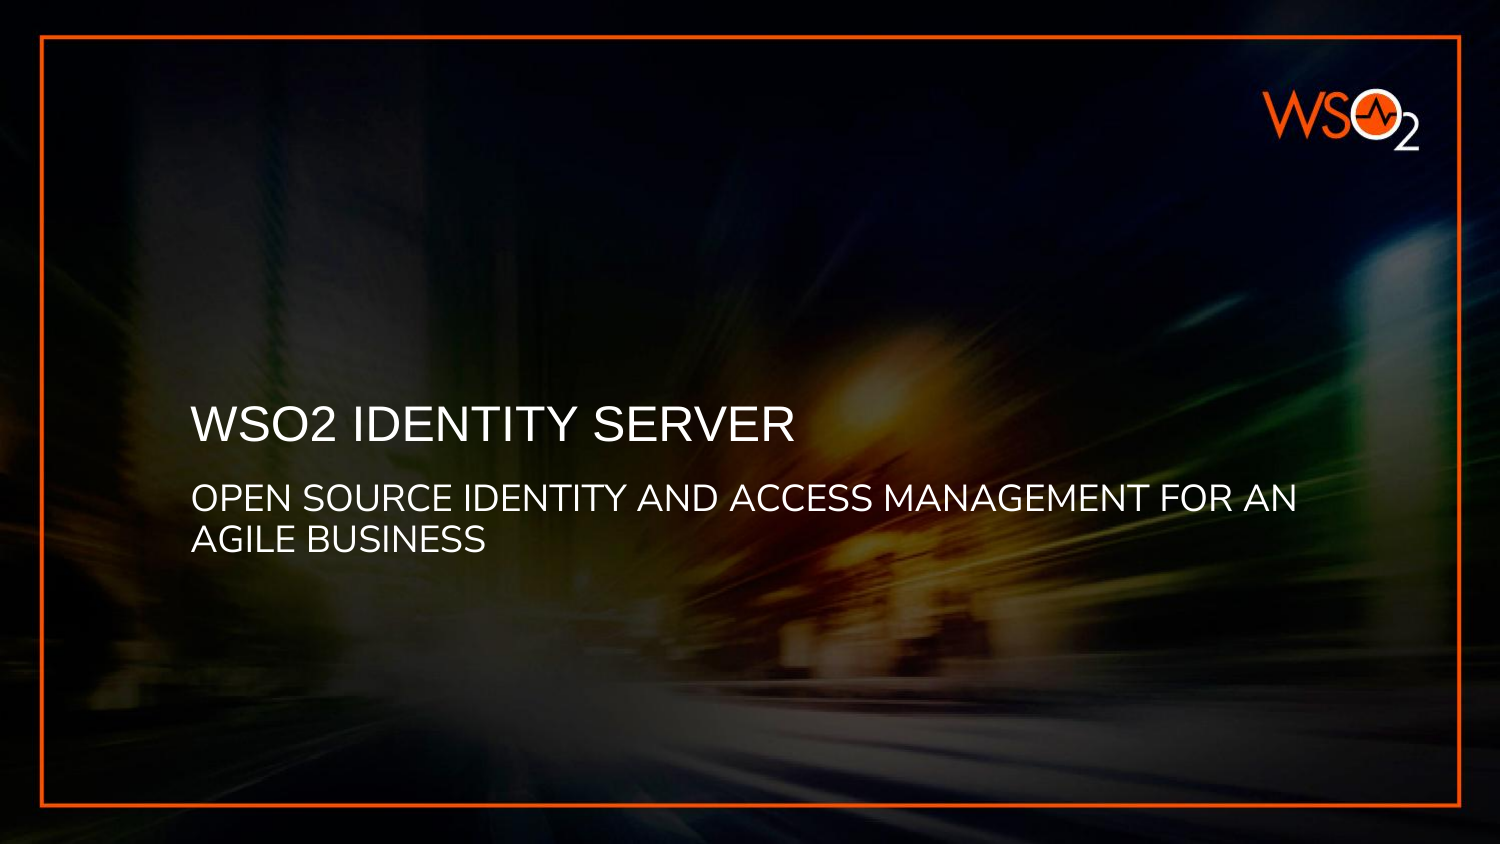

# WSO2 IDENTITY SERVER
OPEN SOURCE IDENTITY AND ACCESS MANAGEMENT FOR AN
AGILE BUSINESS